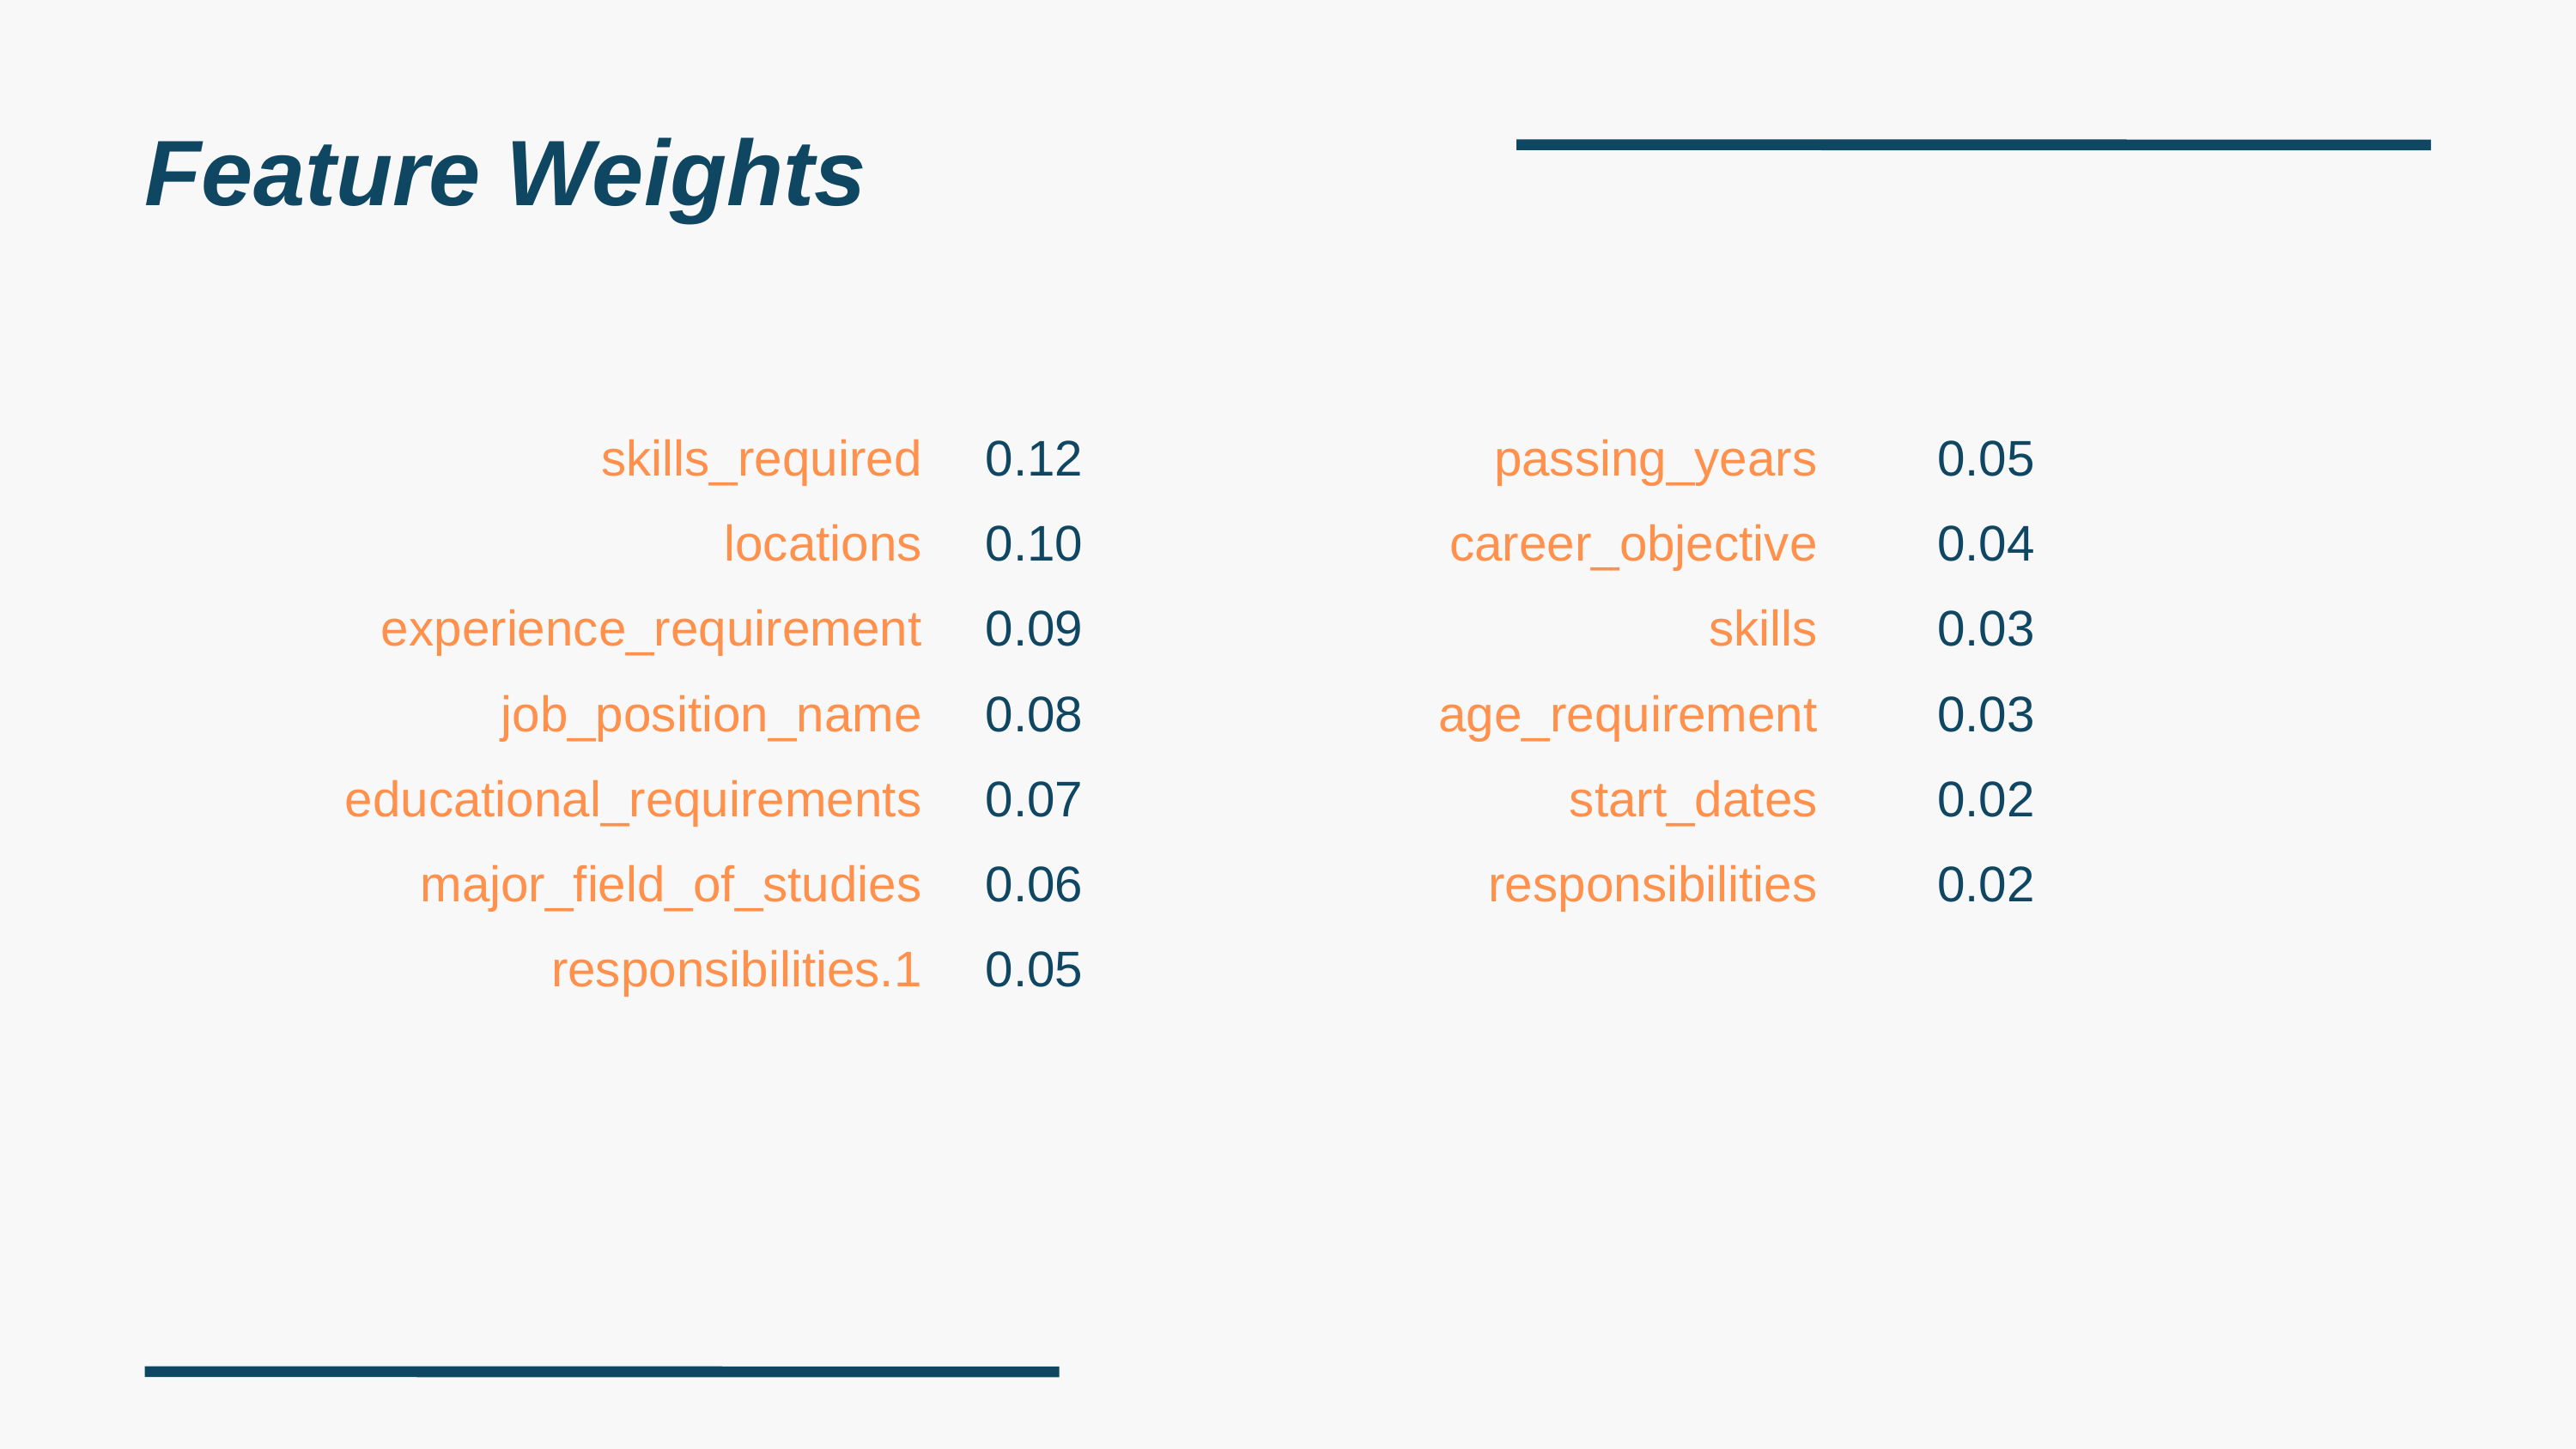

Feature Weights

skills_required
locations
experience_requirement
 job_position_name
educational_requirements
major_field_of_studies
responsibilities.1

0.12
0.10
0.09
0.08
0.07
0.06
0.05

 passing_years
    career_objective
    skills
    age_requirement
    start_dates
    responsibilities

0.05
0.04
0.03
0.03
0.02
0.02